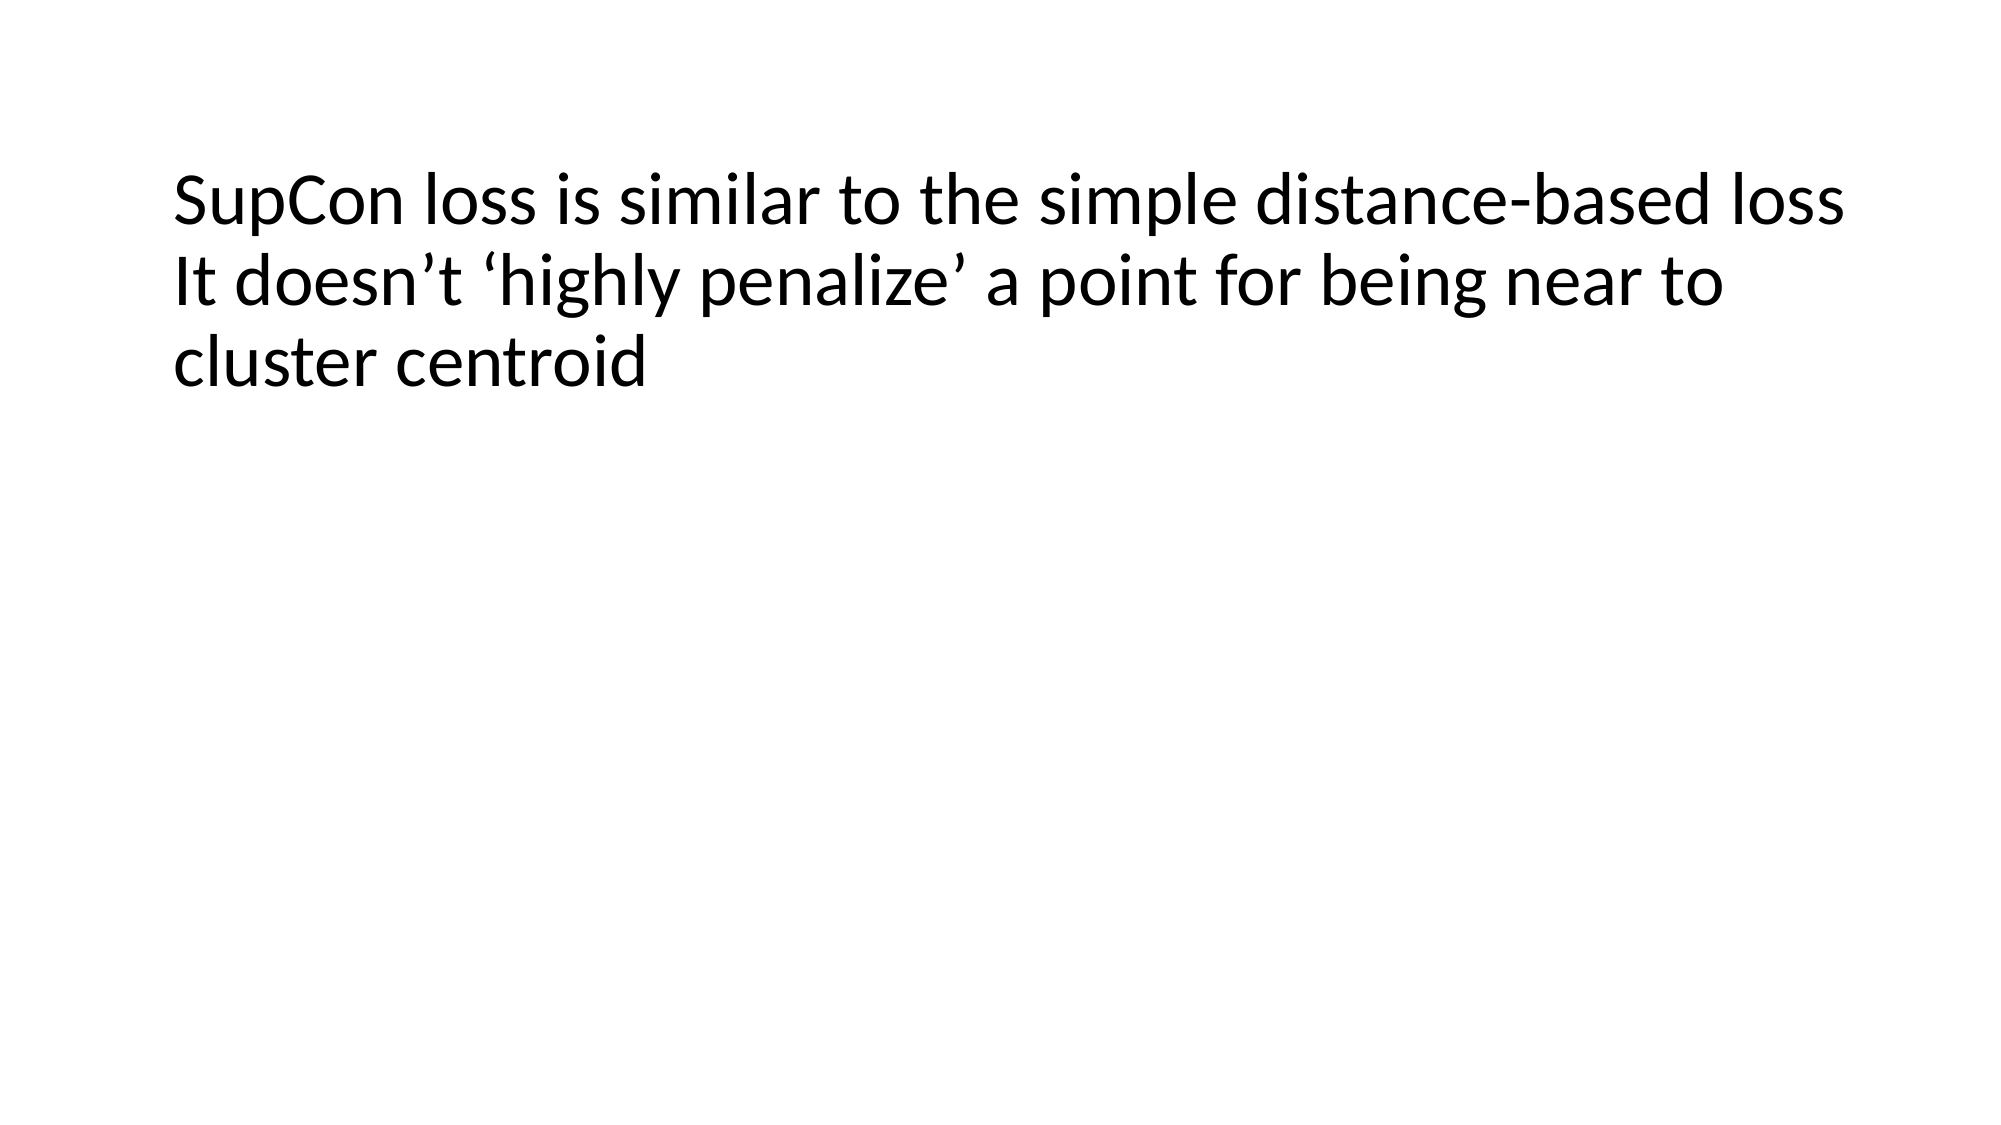

# SupCon loss is similar to the simple distance-based loss It doesn’t ‘highly penalize’ a point for being near to cluster centroid